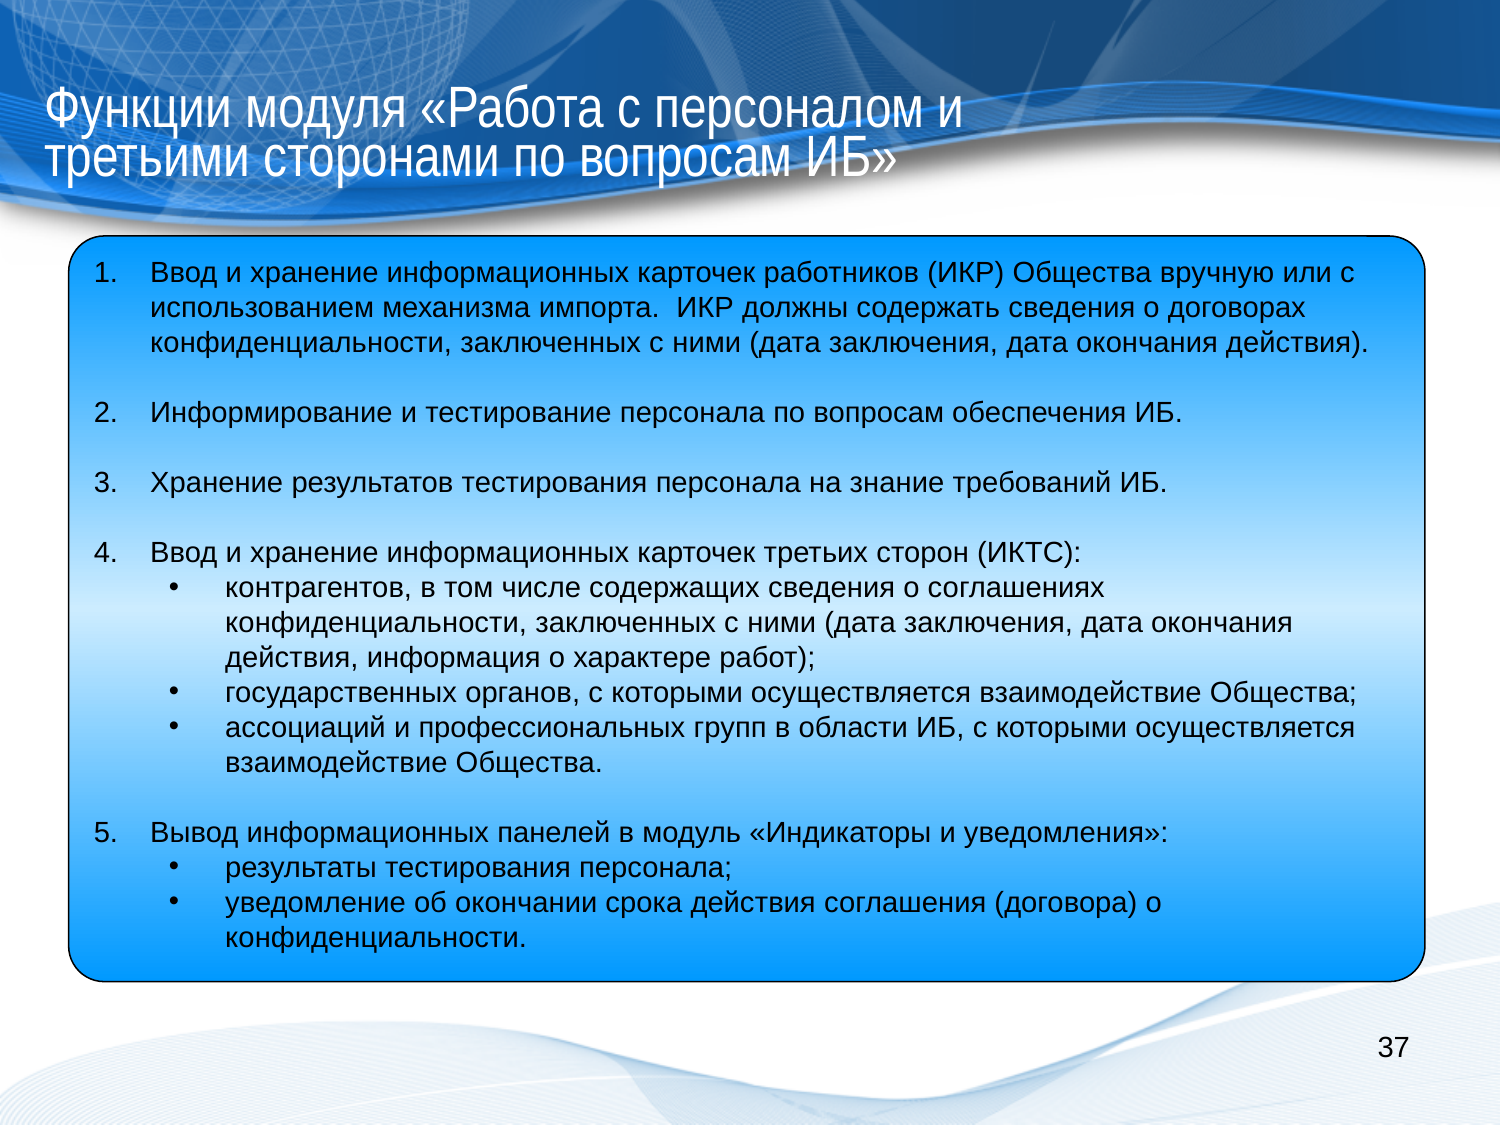

Функции модуля «Работа с персоналом и третьими сторонами по вопросам ИБ»
Ввод и хранение информационных карточек работников (ИКР) Общества вручную или с использованием механизма импорта.  ИКР должны содержать сведения о договорах конфиденциальности, заключенных с ними (дата заключения, дата окончания действия).

Информирование и тестирование персонала по вопросам обеспечения ИБ.

Хранение результатов тестирования персонала на знание требований ИБ.

Ввод и хранение информационных карточек третьих сторон (ИКТС):
контрагентов, в том числе содержащих сведения о соглашениях конфиденциальности, заключенных с ними (дата заключения, дата окончания действия, информация о характере работ);
государственных органов, с которыми осуществляется взаимодействие Общества;
ассоциаций и профессиональных групп в области ИБ, с которыми осуществляется взаимодействие Общества.

Вывод информационных панелей в модуль «Индикаторы и уведомления»:
результаты тестирования персонала;
уведомление об окончании срока действия соглашения (договора) о конфиденциальности.

37